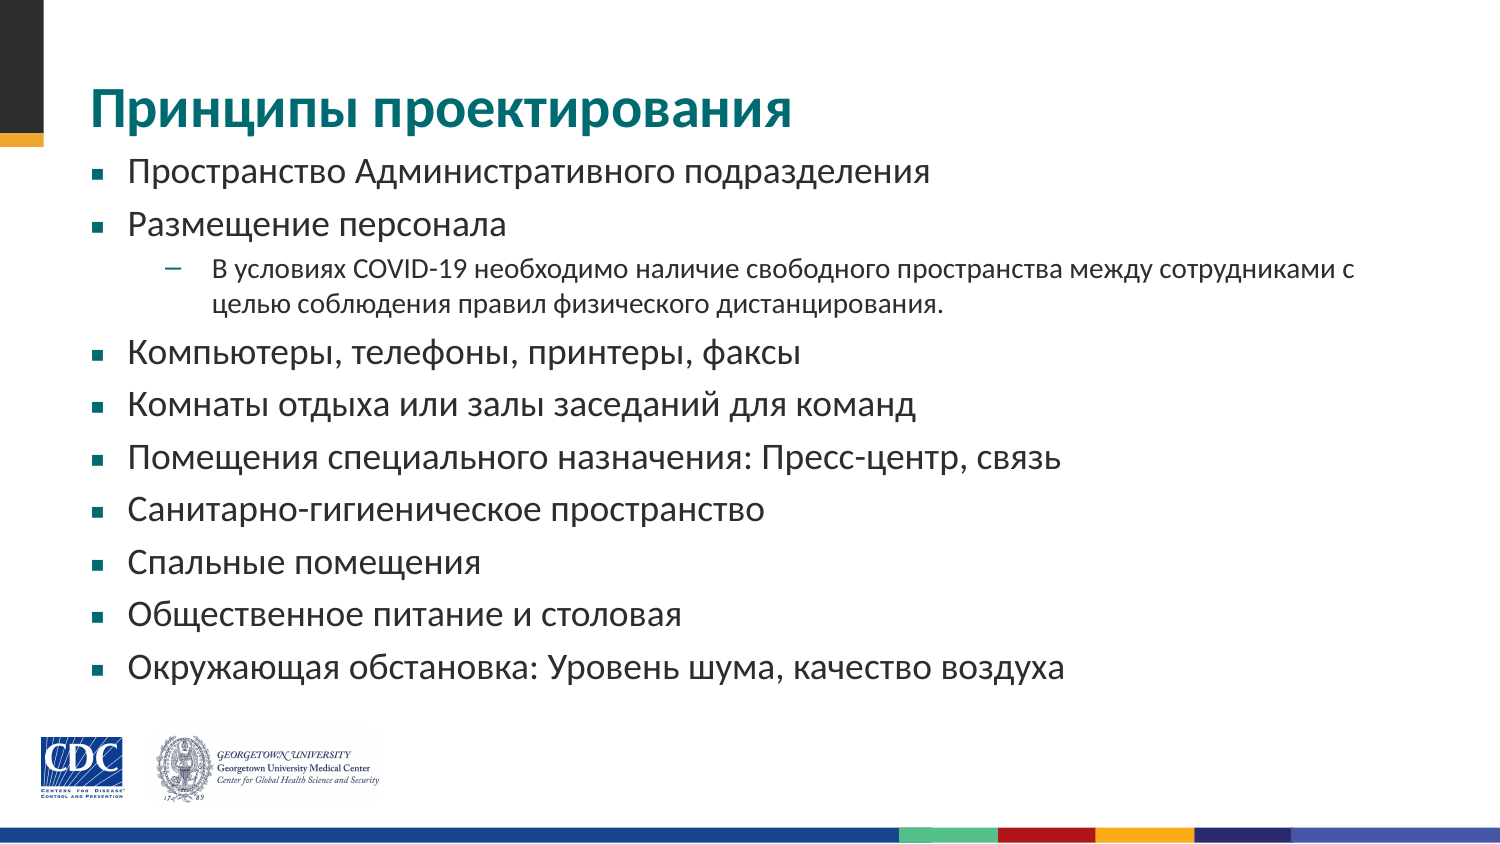

# Принципы проектирования
Пространство Административного подразделения
Размещение персонала
В условиях COVID-19 необходимо наличие свободного пространства между сотрудниками с целью соблюдения правил физического дистанцирования.
Компьютеры, телефоны, принтеры, факсы
Комнаты отдыха или залы заседаний для команд
Помещения специального назначения: Пресс-центр, связь
Санитарно-гигиеническое пространство
Спальные помещения
Общественное питание и столовая
Окружающая обстановка: Уровень шума, качество воздуха